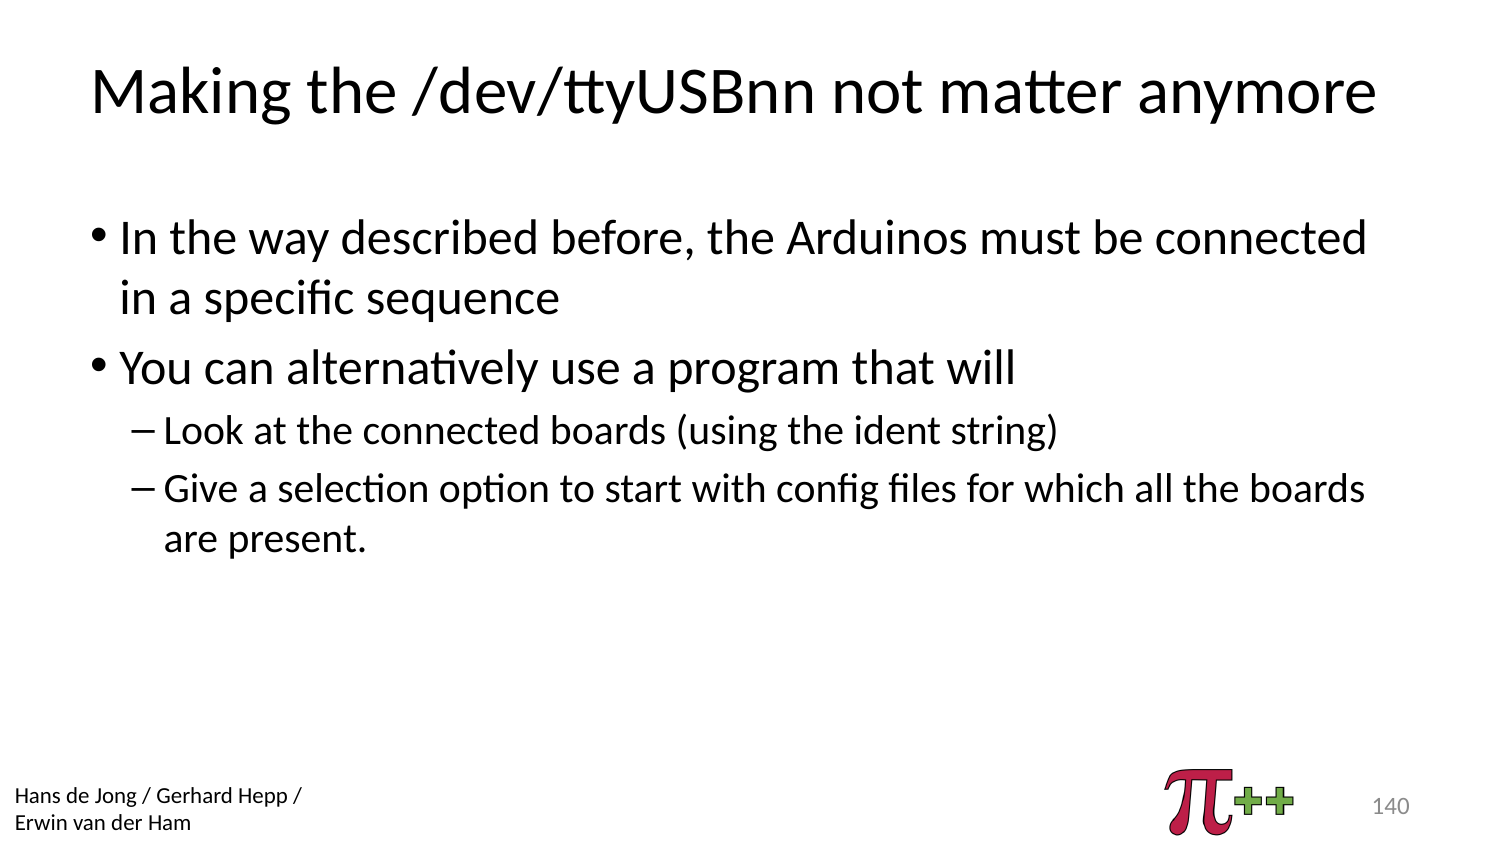

# Making the /dev/ttyUSBnn not matter anymore
In the way described before, the Arduinos must be connected in a specific sequence
You can alternatively use a program that will
Look at the connected boards (using the ident string)
Give a selection option to start with config files for which all the boards are present.
140